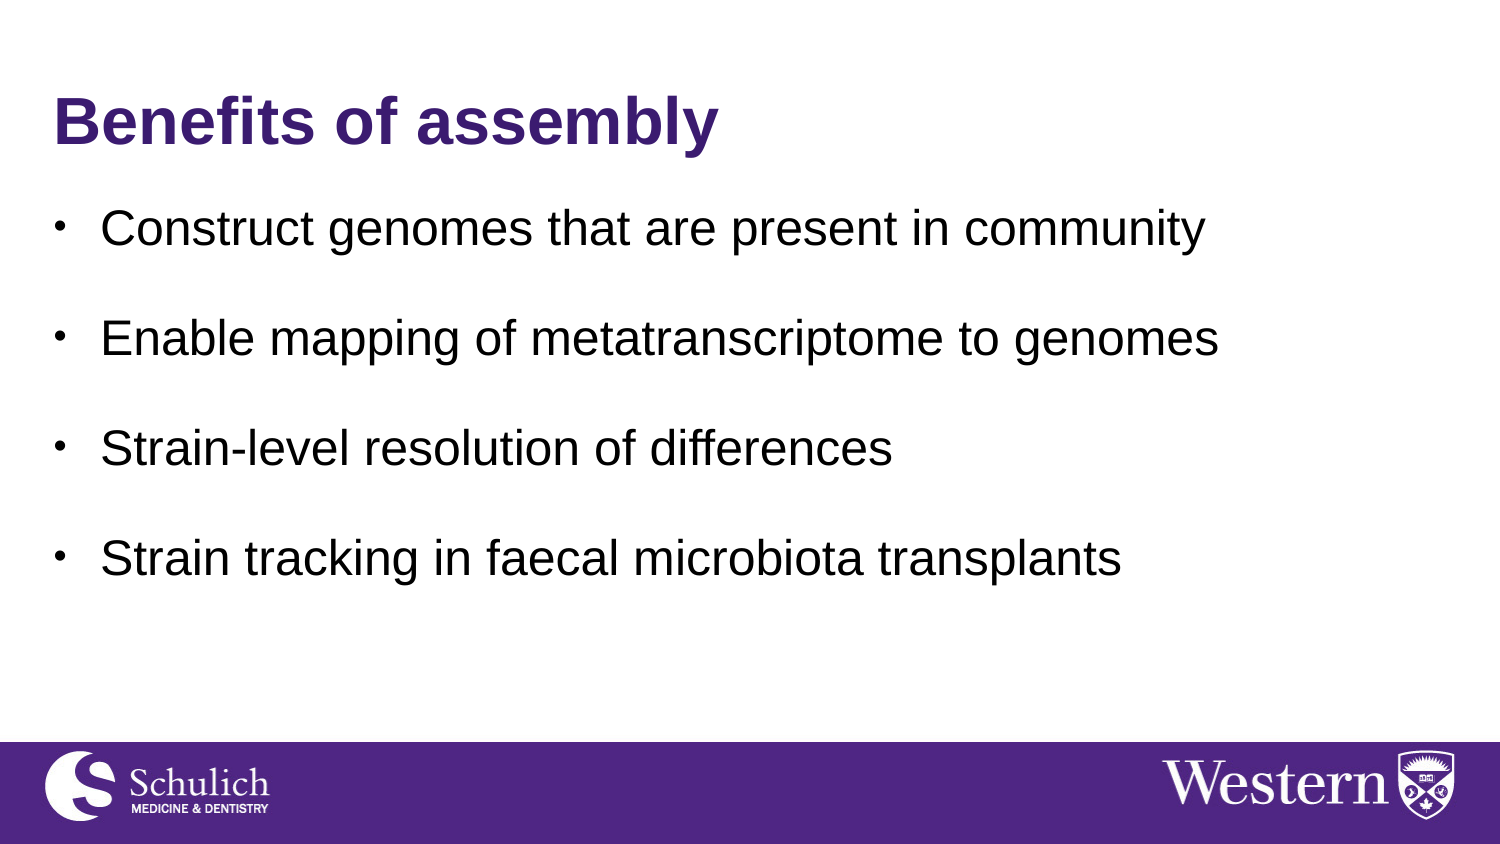

Benefits of assembly
Construct genomes that are present in community
Enable mapping of metatranscriptome to genomes
Strain-level resolution of differences
Strain tracking in faecal microbiota transplants